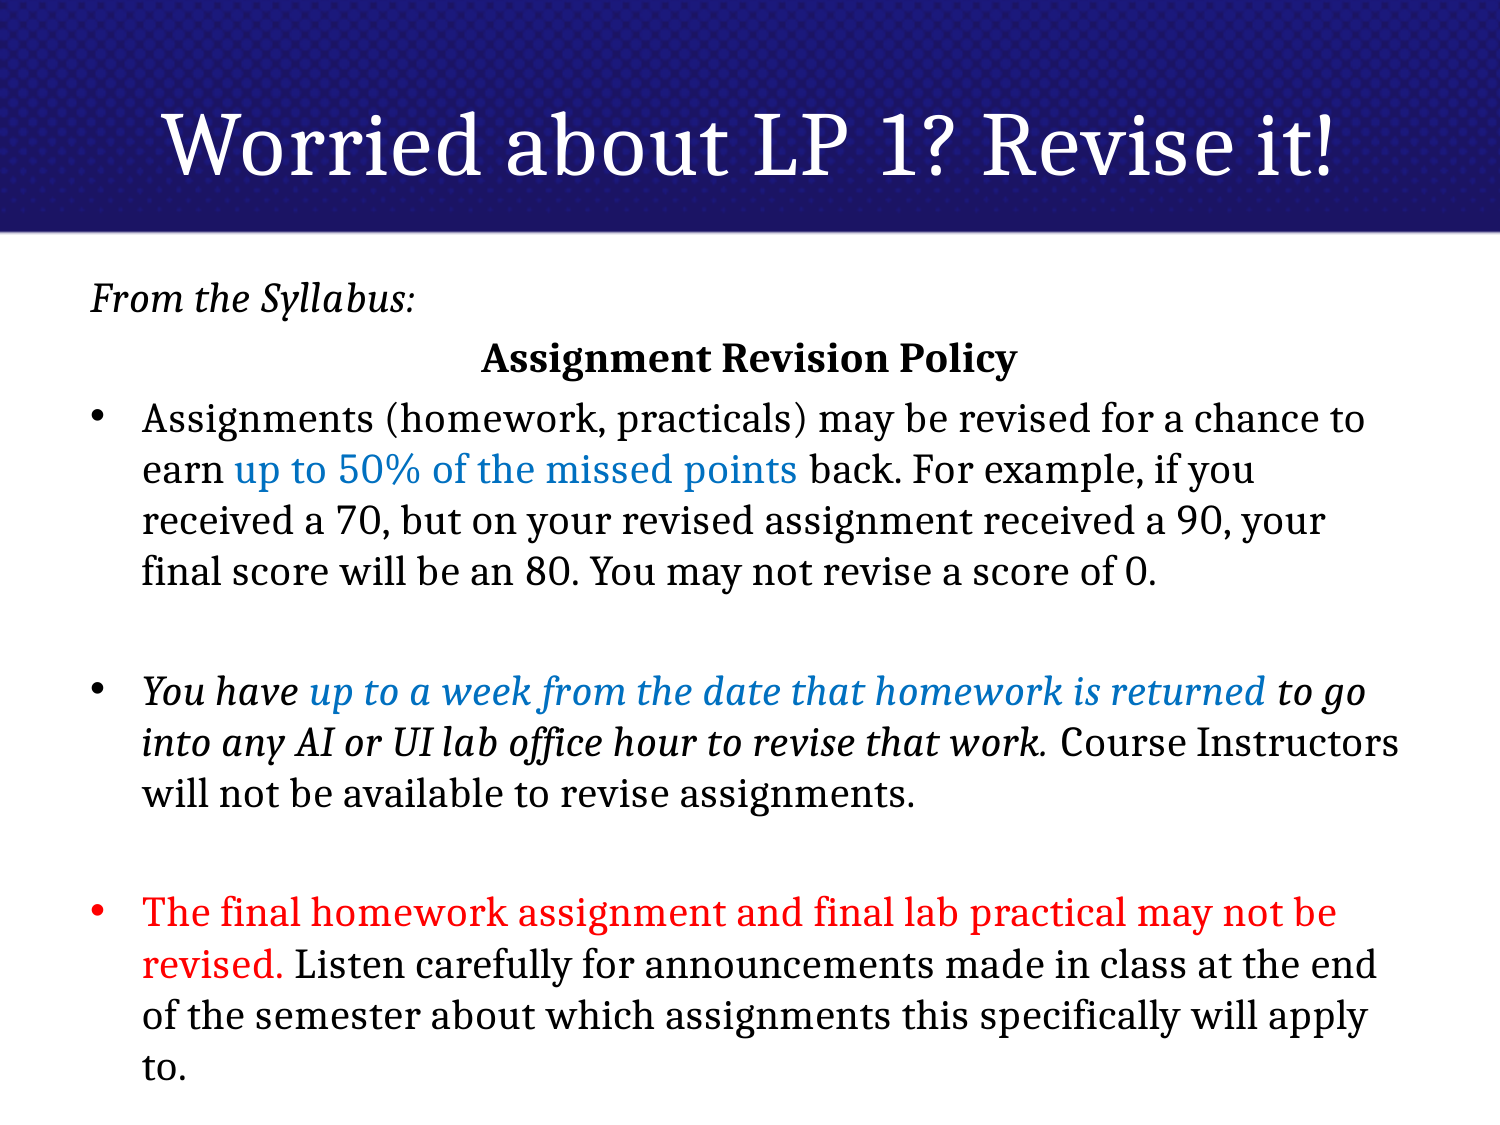

# Worried about LP 1? Revise it!
From the Syllabus:
Assignment Revision Policy
Assignments (homework, practicals) may be revised for a chance to earn up to 50% of the missed points back. For example, if you received a 70, but on your revised assignment received a 90, your final score will be an 80. You may not revise a score of 0.

You have up to a week from the date that homework is returned to go into any AI or UI lab office hour to revise that work. Course Instructors will not be available to revise assignments.

The final homework assignment and final lab practical may not be revised. Listen carefully for announcements made in class at the end of the semester about which assignments this specifically will apply to.